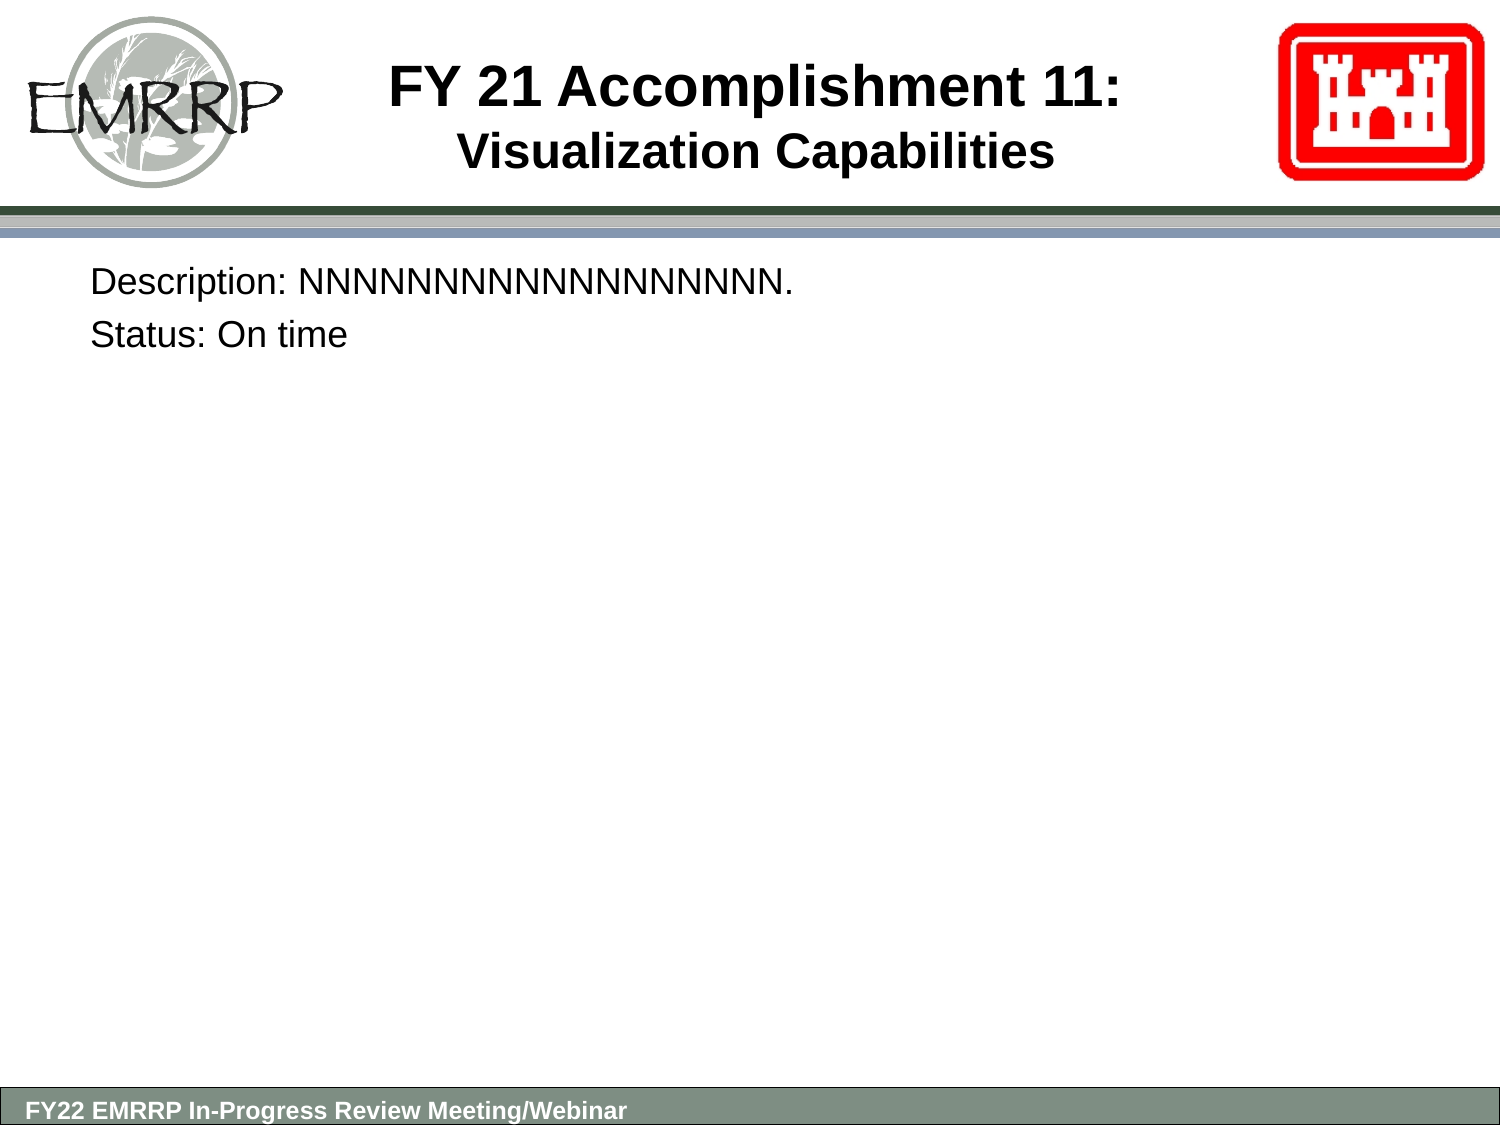

# FY 21 Accomplishment 11: Visualization Capabilities
Description: NNNNNNNNNNNNNNNNNN.
Status: On time